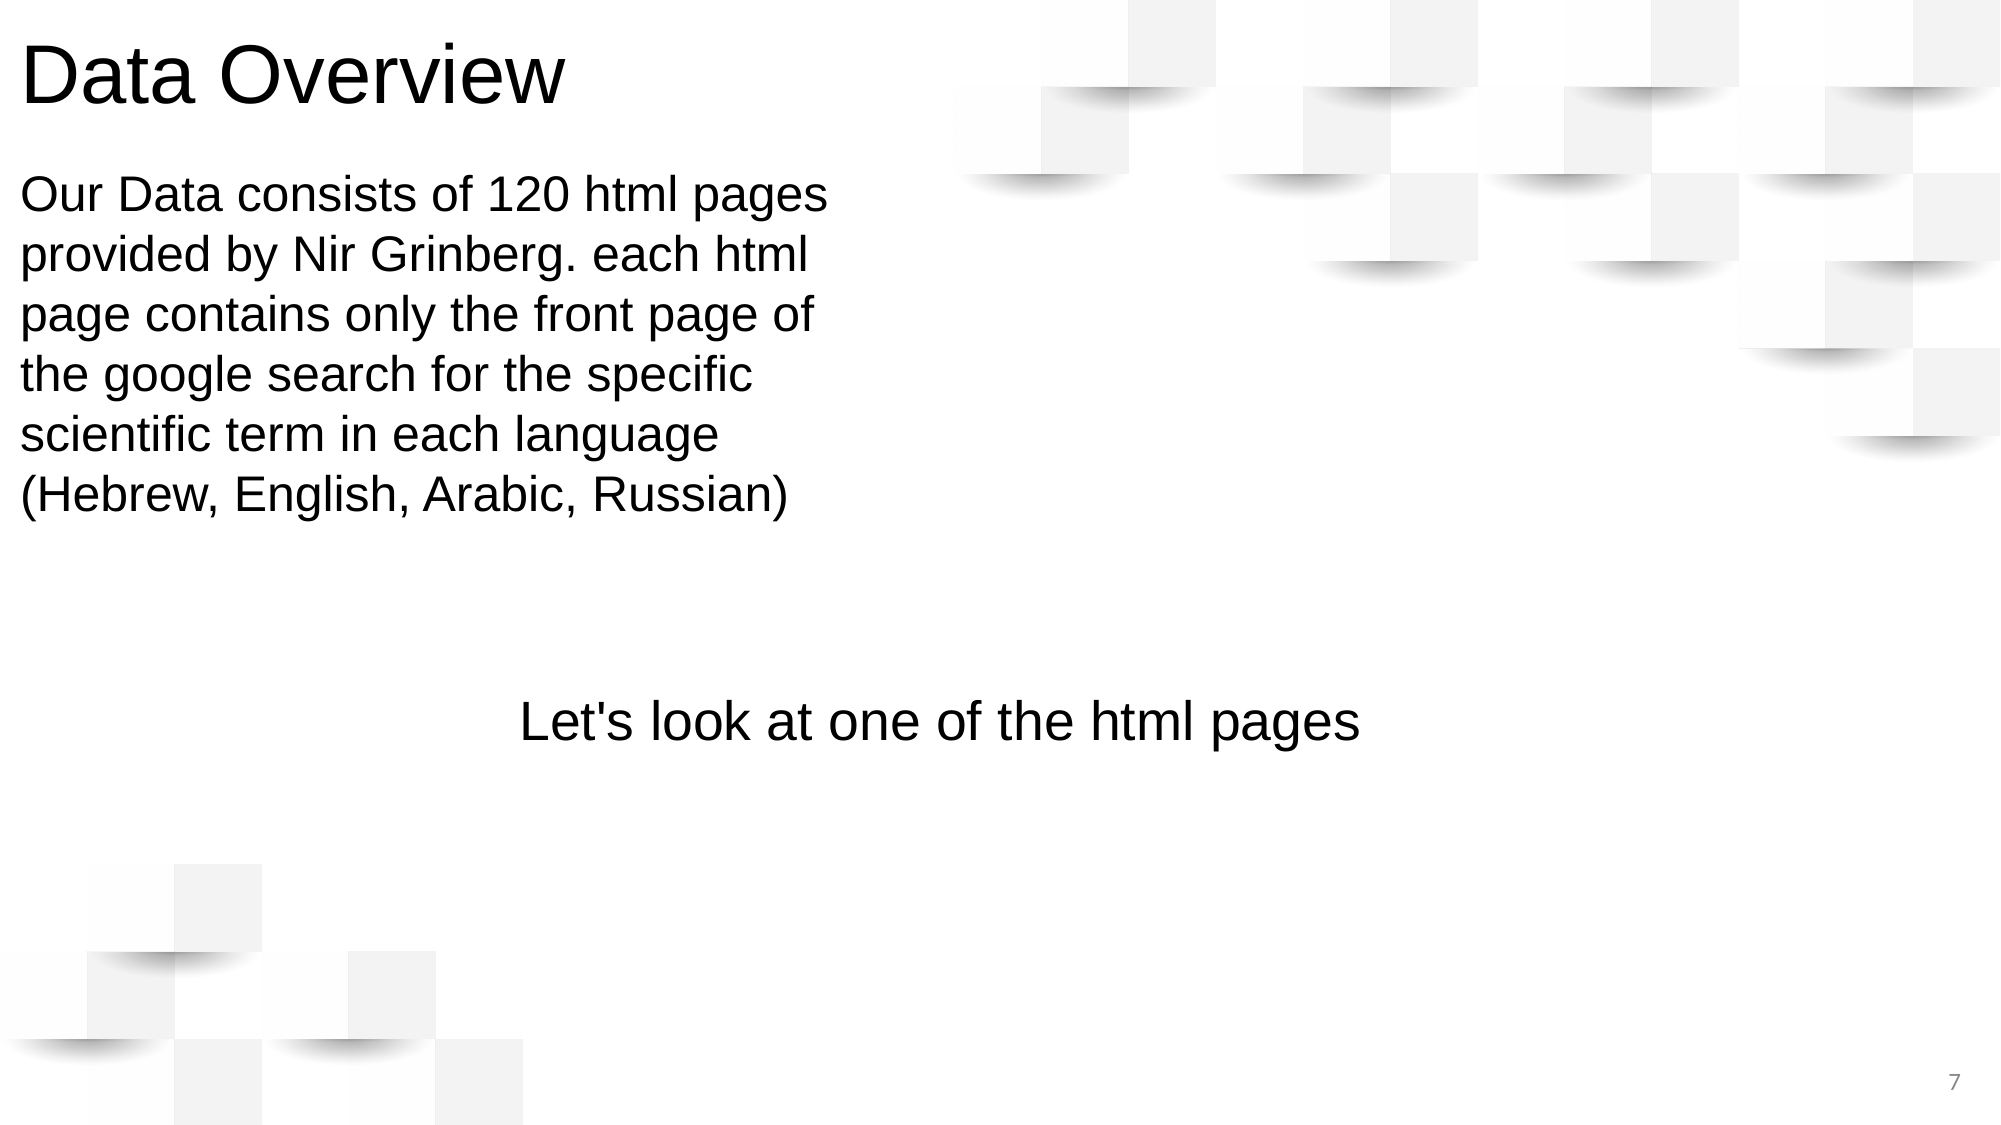

Data Overview
Our Data consists of 120 html pages provided by Nir Grinberg. each html page contains only the front page of the google search for the specific scientific term in each language (Hebrew, English, Arabic, Russian)
Let's look at one of the html pages
7